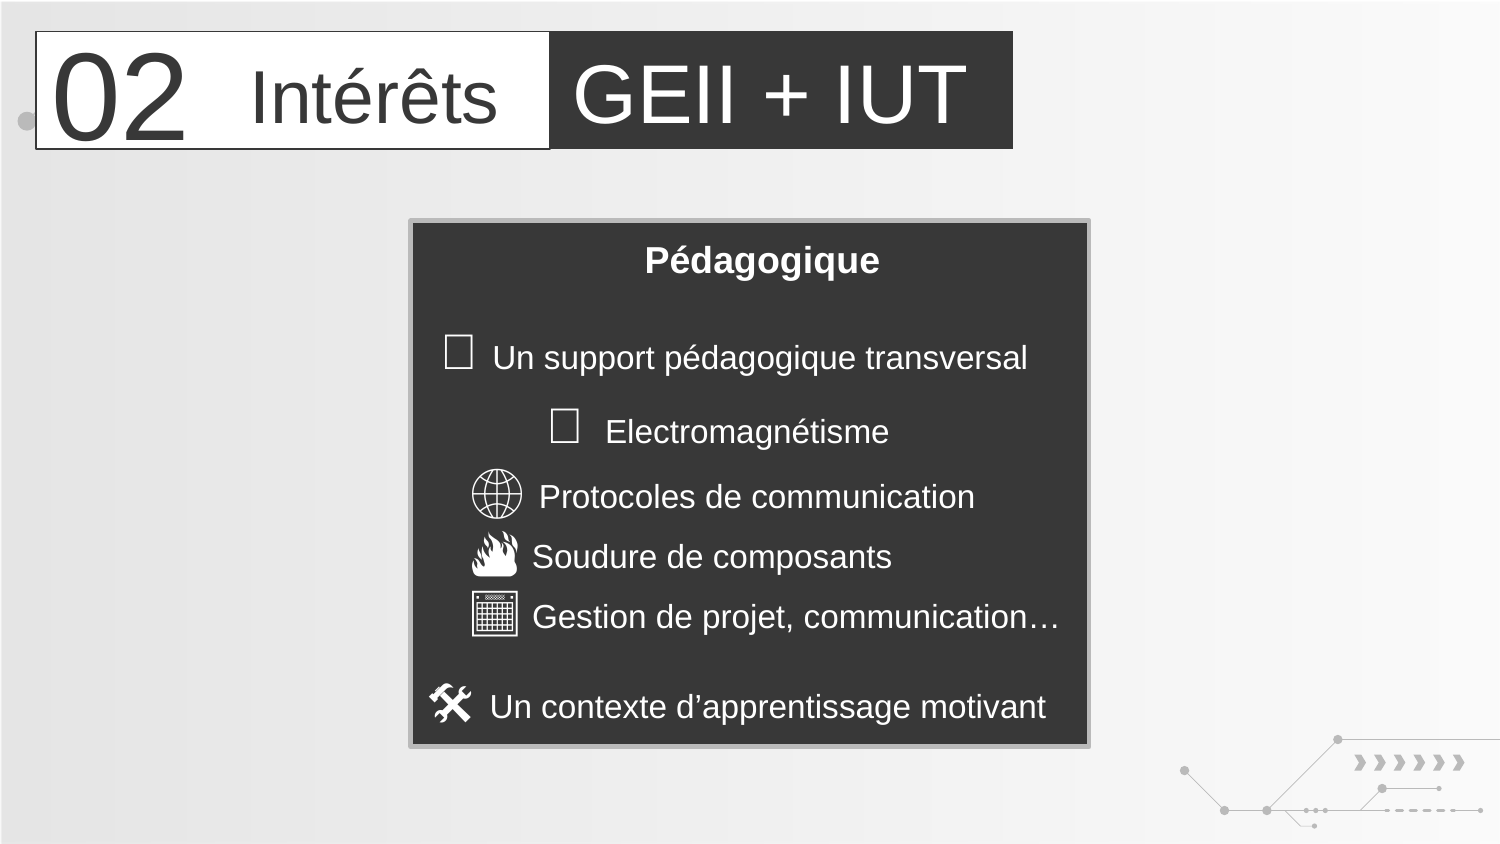

02
# GEII + IUT
Intérêts
Pédagogique
Publicitaire
🧩 Un support pédagogique transversal
📸 Visibilité sur les réseaux
	🧲 Electromagnétisme
	🌐 Protocoles de communication
	🔥 Soudure de composants
	📅 Gestion de projet, communication…
🏆 Valorisation des talents étudiants
🧲 Attractivité de l’université
🛠️ Un contexte d’apprentissage motivant
🎤 Présence sur des événements